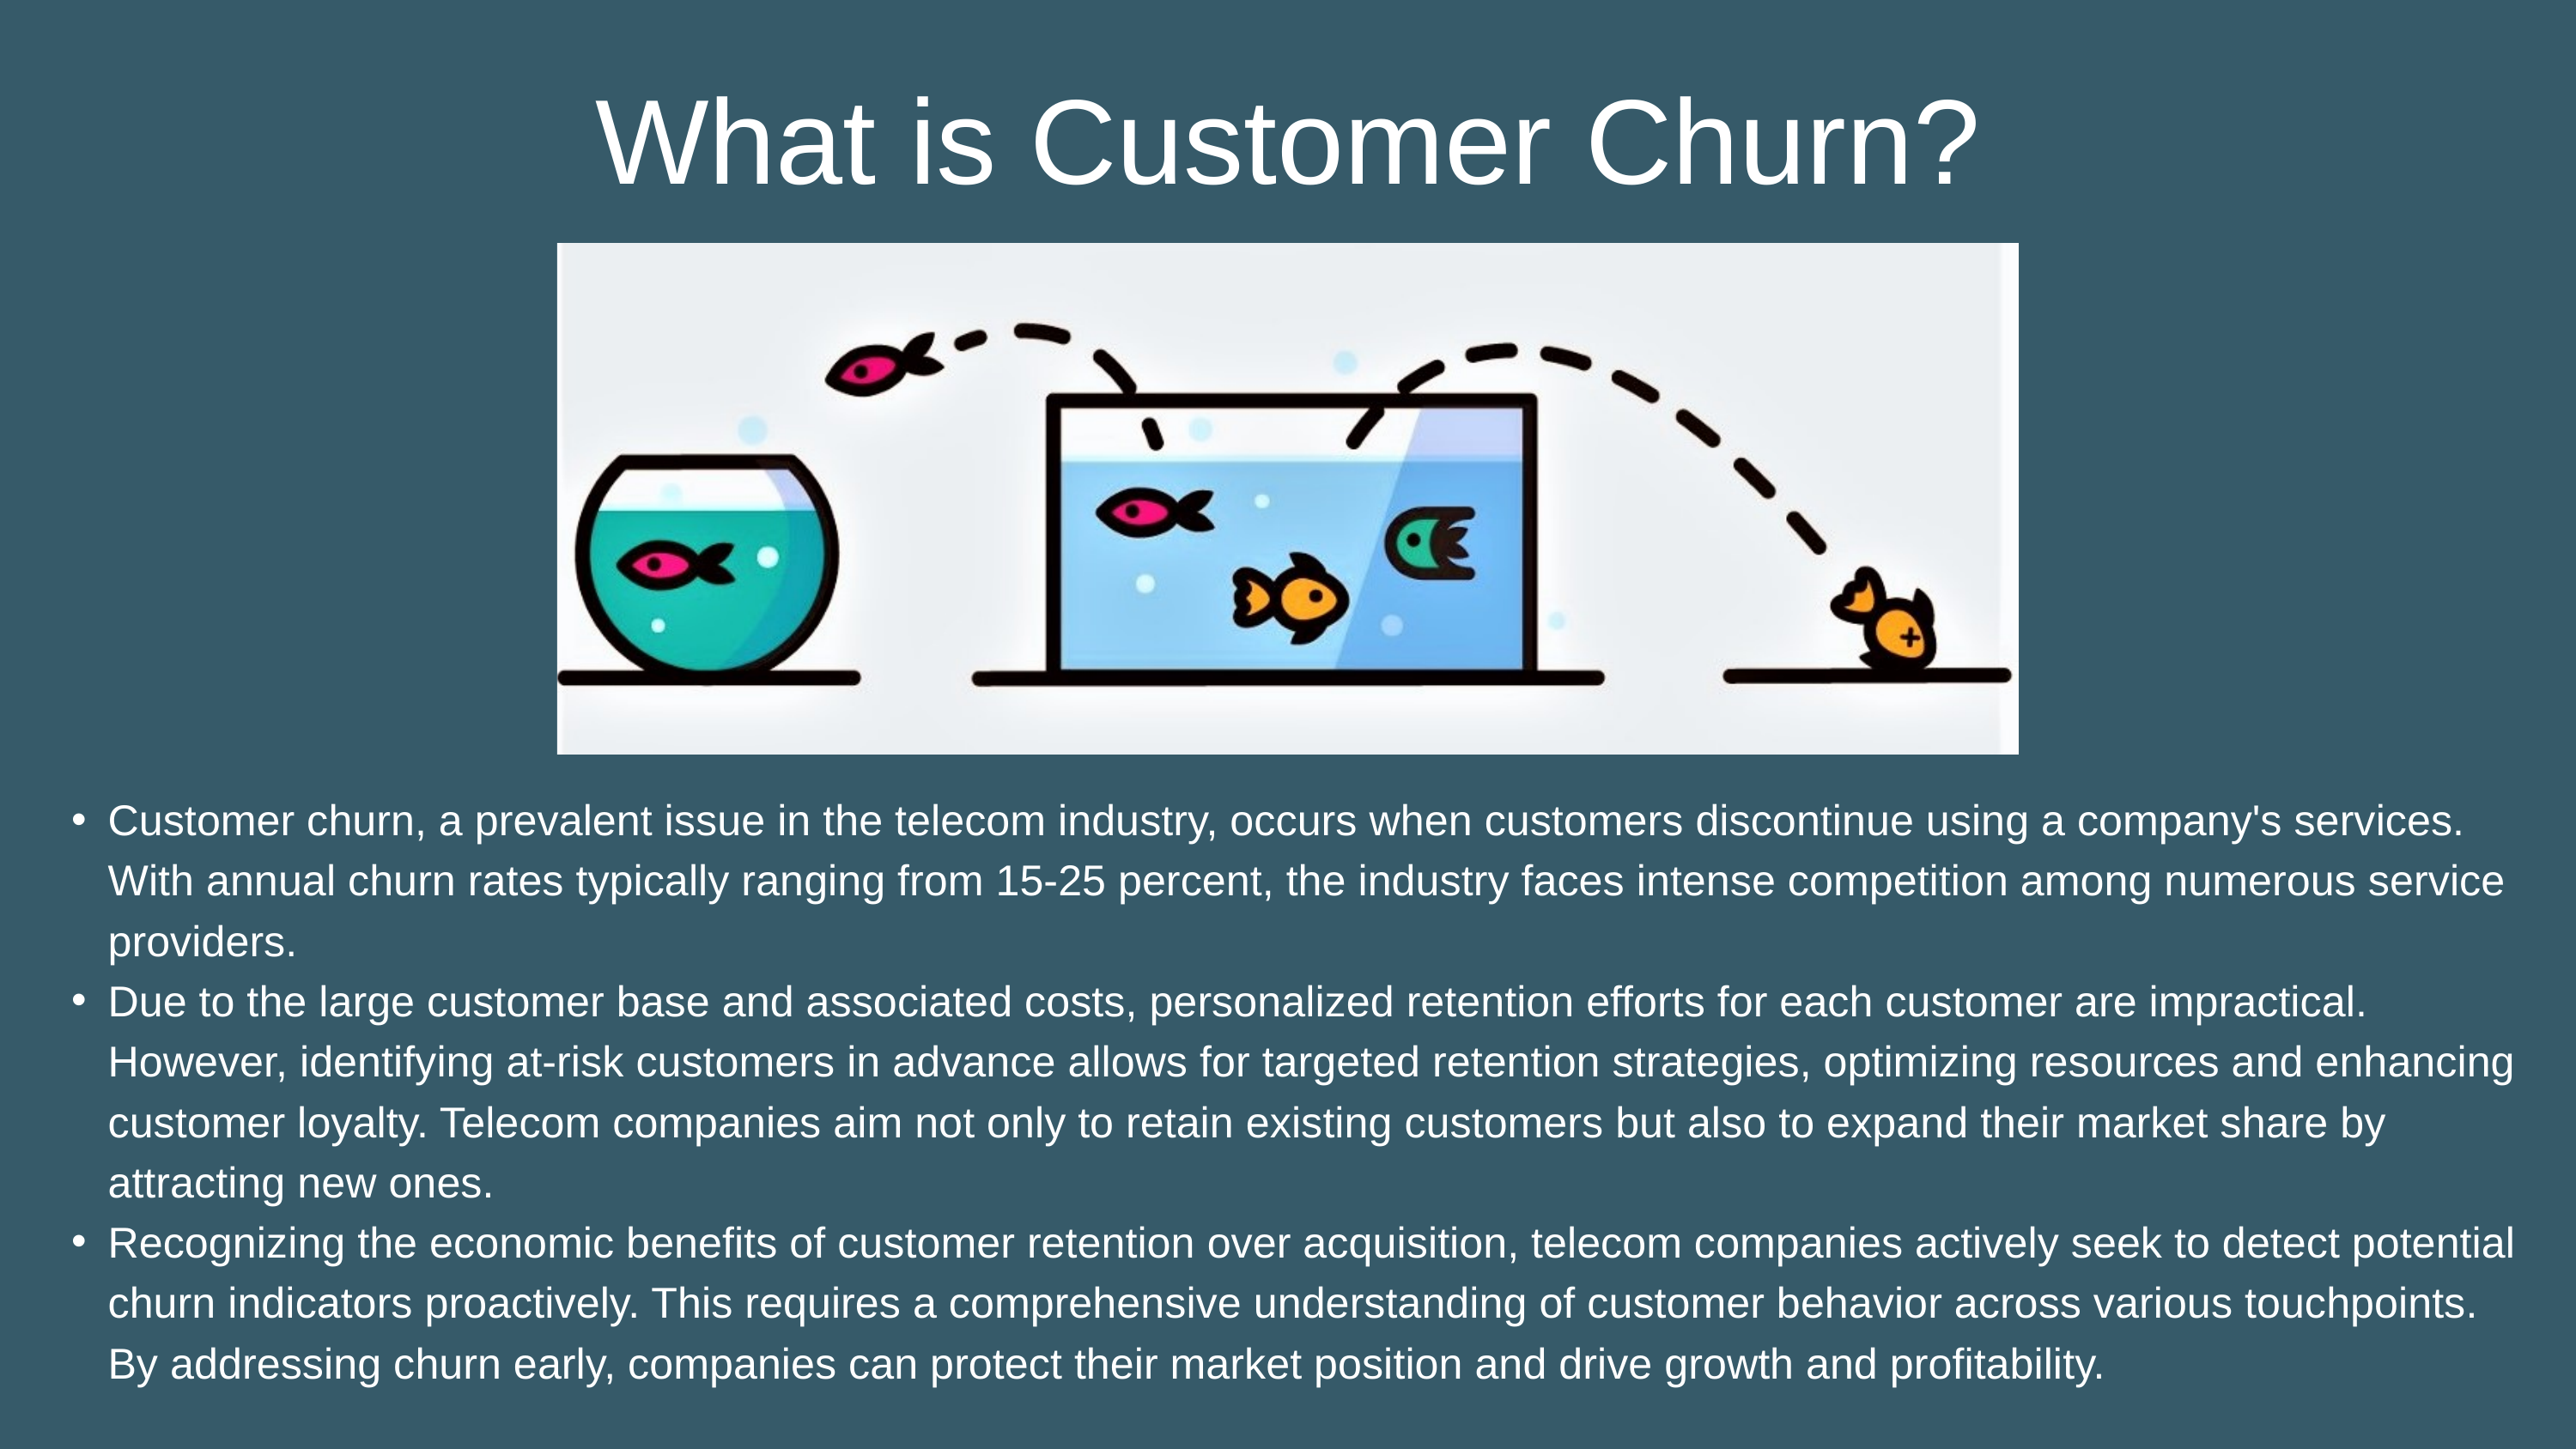

What is Customer Churn?

Customer churn, a prevalent issue in the telecom industry, occurs when customers discontinue using a company's services. With annual churn rates typically ranging from 15-25 percent, the industry faces intense competition among numerous service providers.
Due to the large customer base and associated costs, personalized retention efforts for each customer are impractical. However, identifying at-risk customers in advance allows for targeted retention strategies, optimizing resources and enhancing customer loyalty. Telecom companies aim not only to retain existing customers but also to expand their market share by attracting new ones.
Recognizing the economic benefits of customer retention over acquisition, telecom companies actively seek to detect potential churn indicators proactively. This requires a comprehensive understanding of customer behavior across various touchpoints. By addressing churn early, companies can protect their market position and drive growth and profitability.